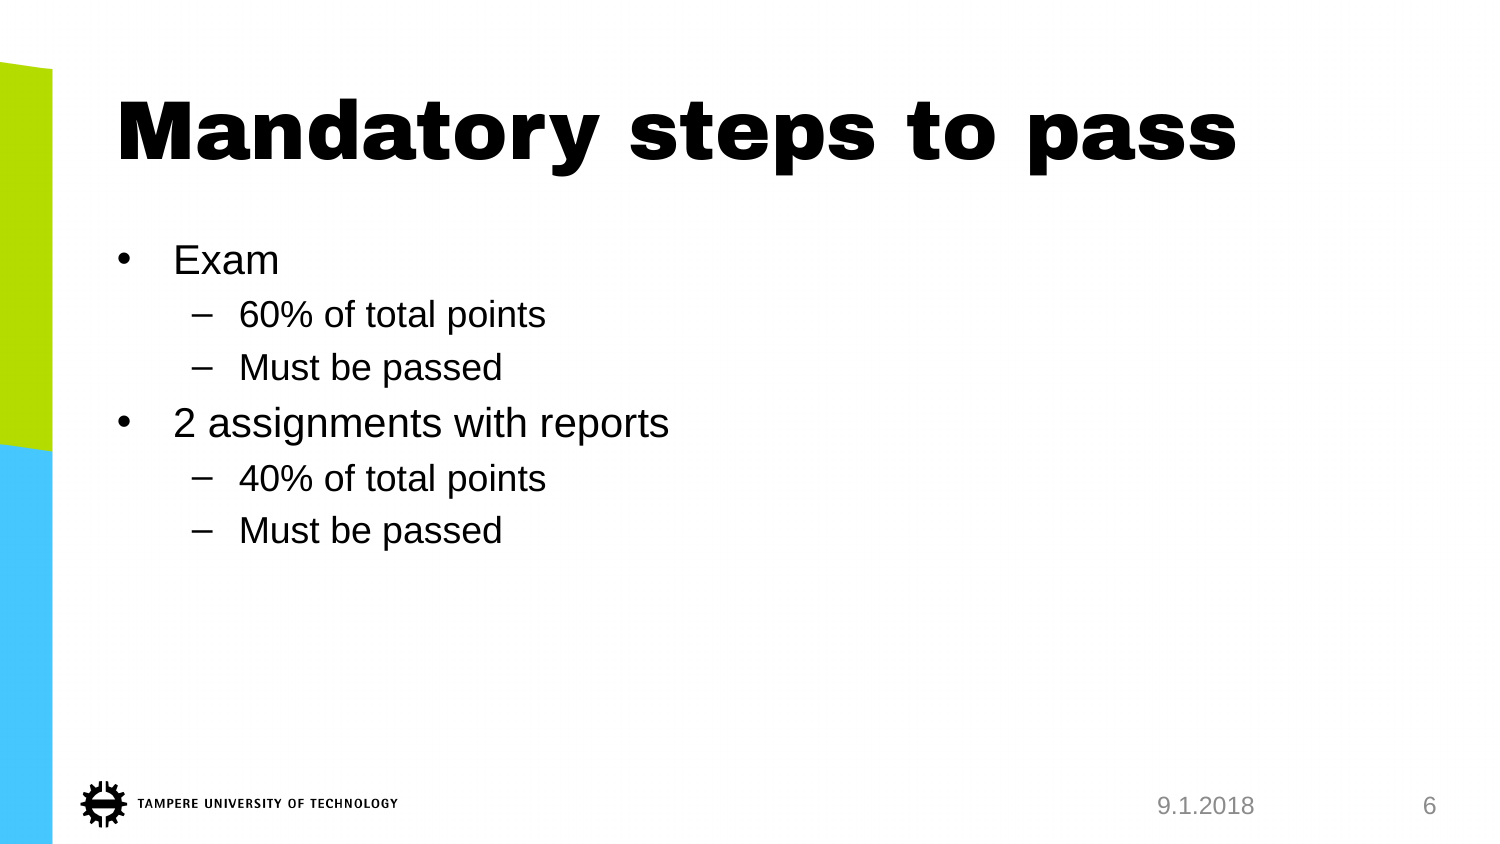

# Mandatory steps to pass
Exam
60% of total points
Must be passed
2 assignments with reports
40% of total points
Must be passed

9.1.2018
6